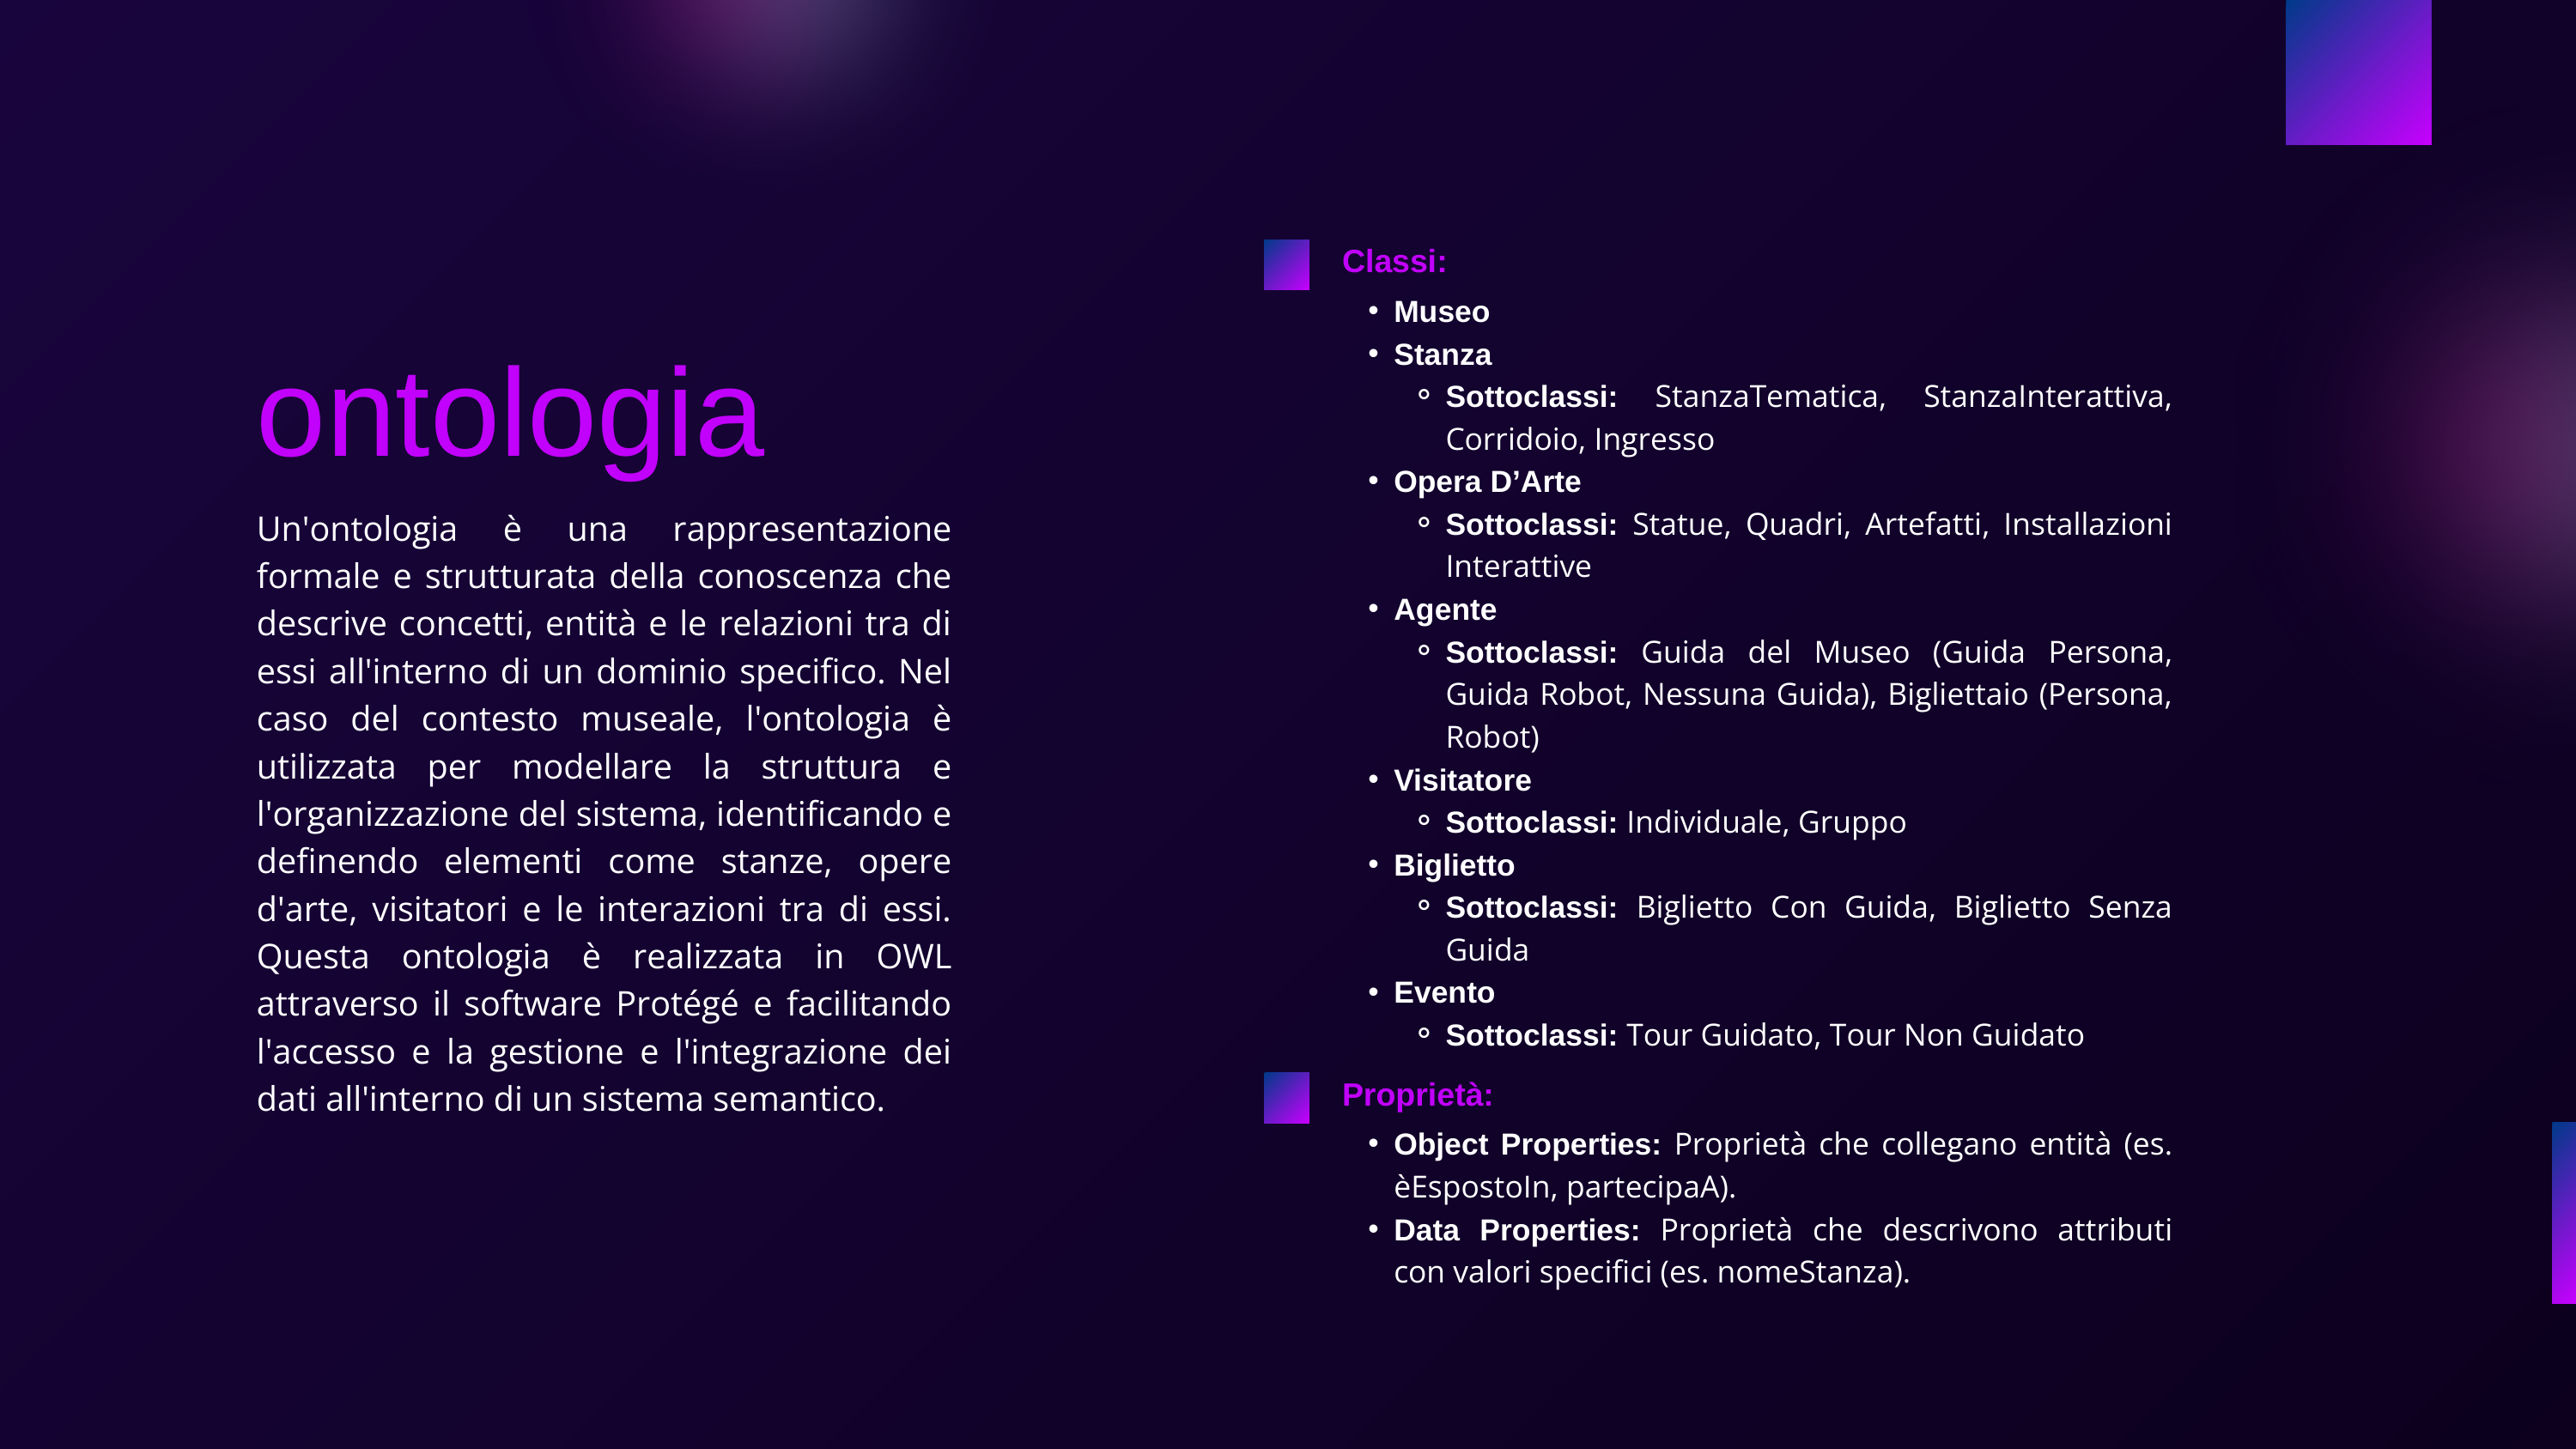

Classi:

Museo
Stanza
Sottoclassi: StanzaTematica, StanzaInterattiva, Corridoio, Ingresso
Opera D’Arte
Sottoclassi: Statue, Quadri, Artefatti, Installazioni Interattive
Agente
Sottoclassi: Guida del Museo (Guida Persona, Guida Robot, Nessuna Guida), Bigliettaio (Persona, Robot)
Visitatore
Sottoclassi: Individuale, Gruppo
Biglietto
Sottoclassi: Biglietto Con Guida, Biglietto Senza Guida
Evento
Sottoclassi: Tour Guidato, Tour Non Guidato
ontologia
Un'ontologia è una rappresentazione formale e strutturata della conoscenza che descrive concetti, entità e le relazioni tra di essi all'interno di un dominio specifico. Nel caso del contesto museale, l'ontologia è utilizzata per modellare la struttura e l'organizzazione del sistema, identificando e definendo elementi come stanze, opere d'arte, visitatori e le interazioni tra di essi. Questa ontologia è realizzata in OWL attraverso il software Protégé e facilitando l'accesso e la gestione e l'integrazione dei dati all'interno di un sistema semantico.
Proprietà:

Object Properties: Proprietà che collegano entità (es. èEspostoIn, partecipaA).
Data Properties: Proprietà che descrivono attributi con valori specifici (es. nomeStanza).